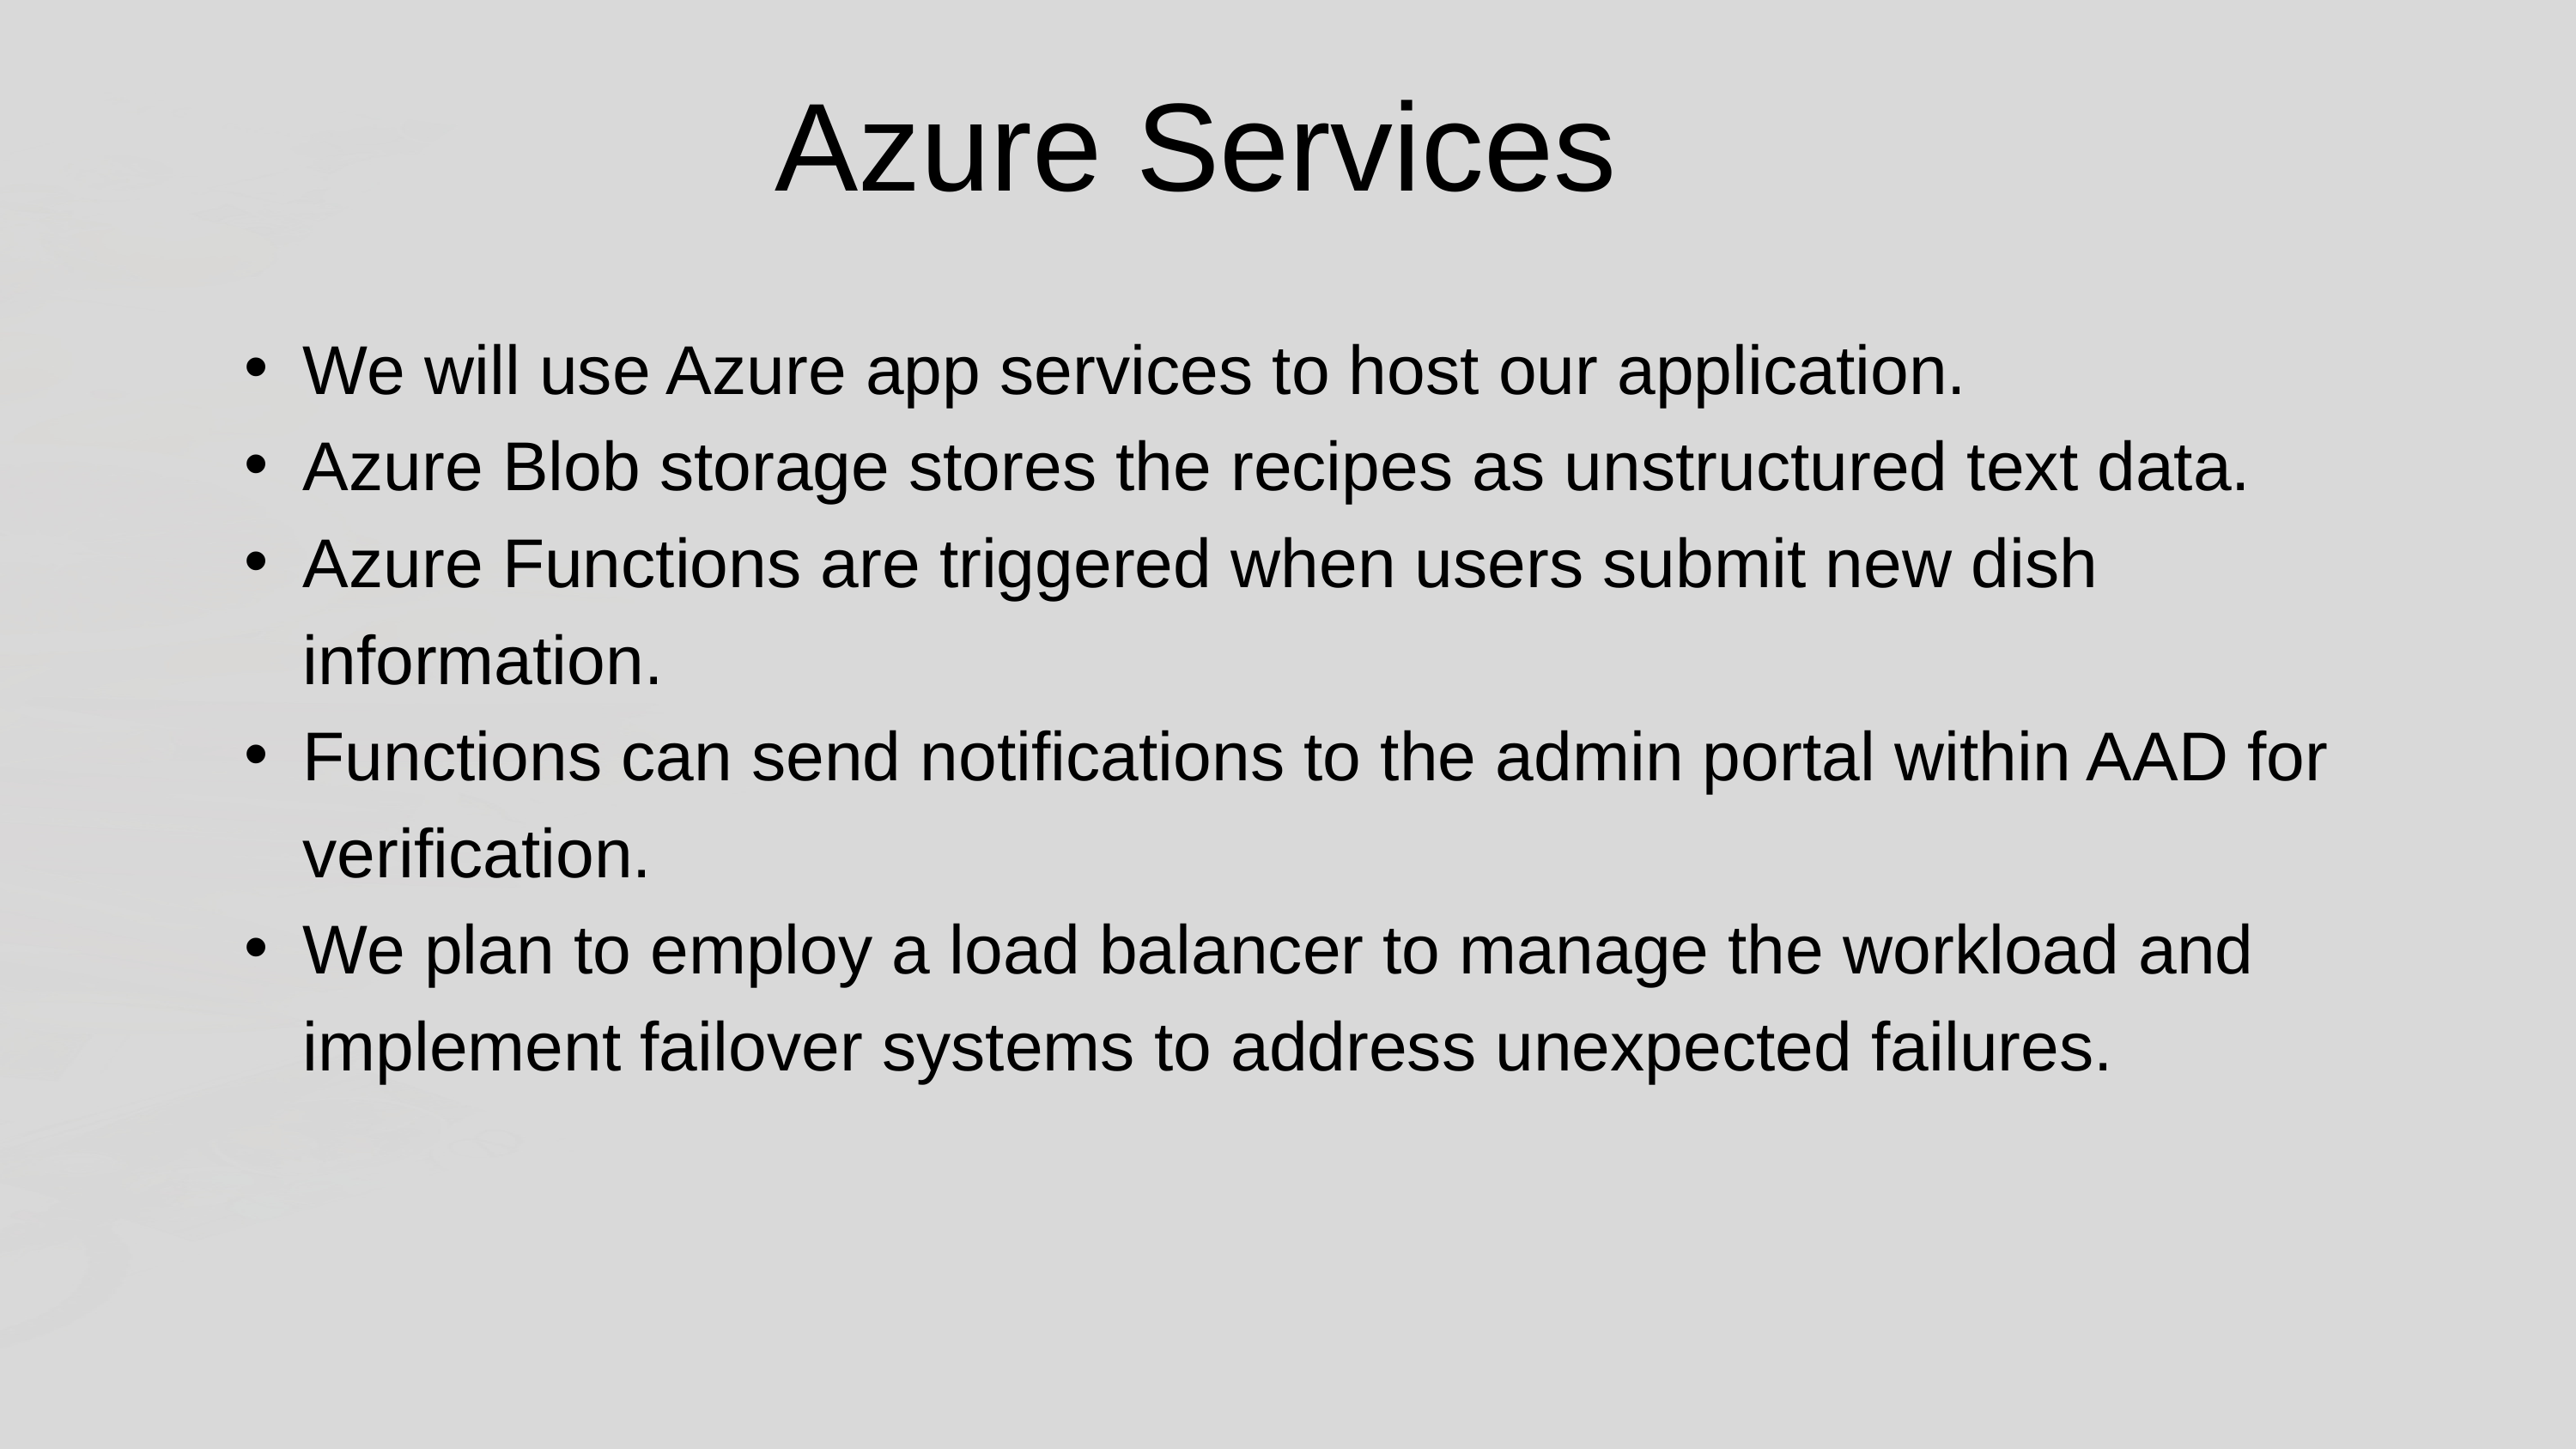

Azure Services
We will use Azure app services to host our application.
Azure Blob storage stores the recipes as unstructured text data.
Azure Functions are triggered when users submit new dish information.
Functions can send notifications to the admin portal within AAD for verification.
We plan to employ a load balancer to manage the workload and implement failover systems to address unexpected failures.